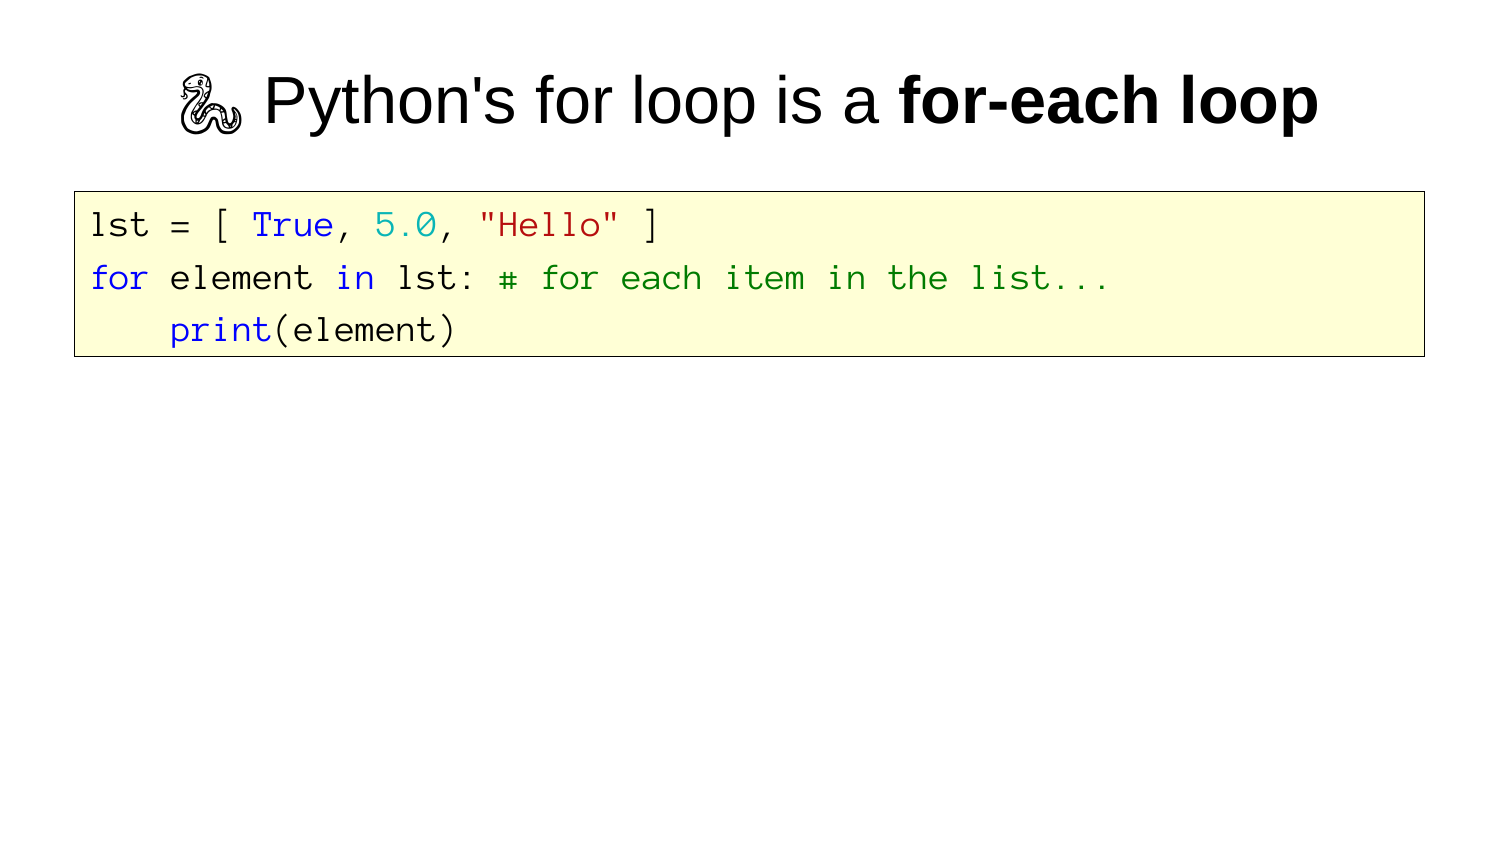

# 🐍 Python's for loop is a for-each loop
lst = [ True, 5.0, "Hello" ]
for element in lst: # for each item in the list...
    print(element)